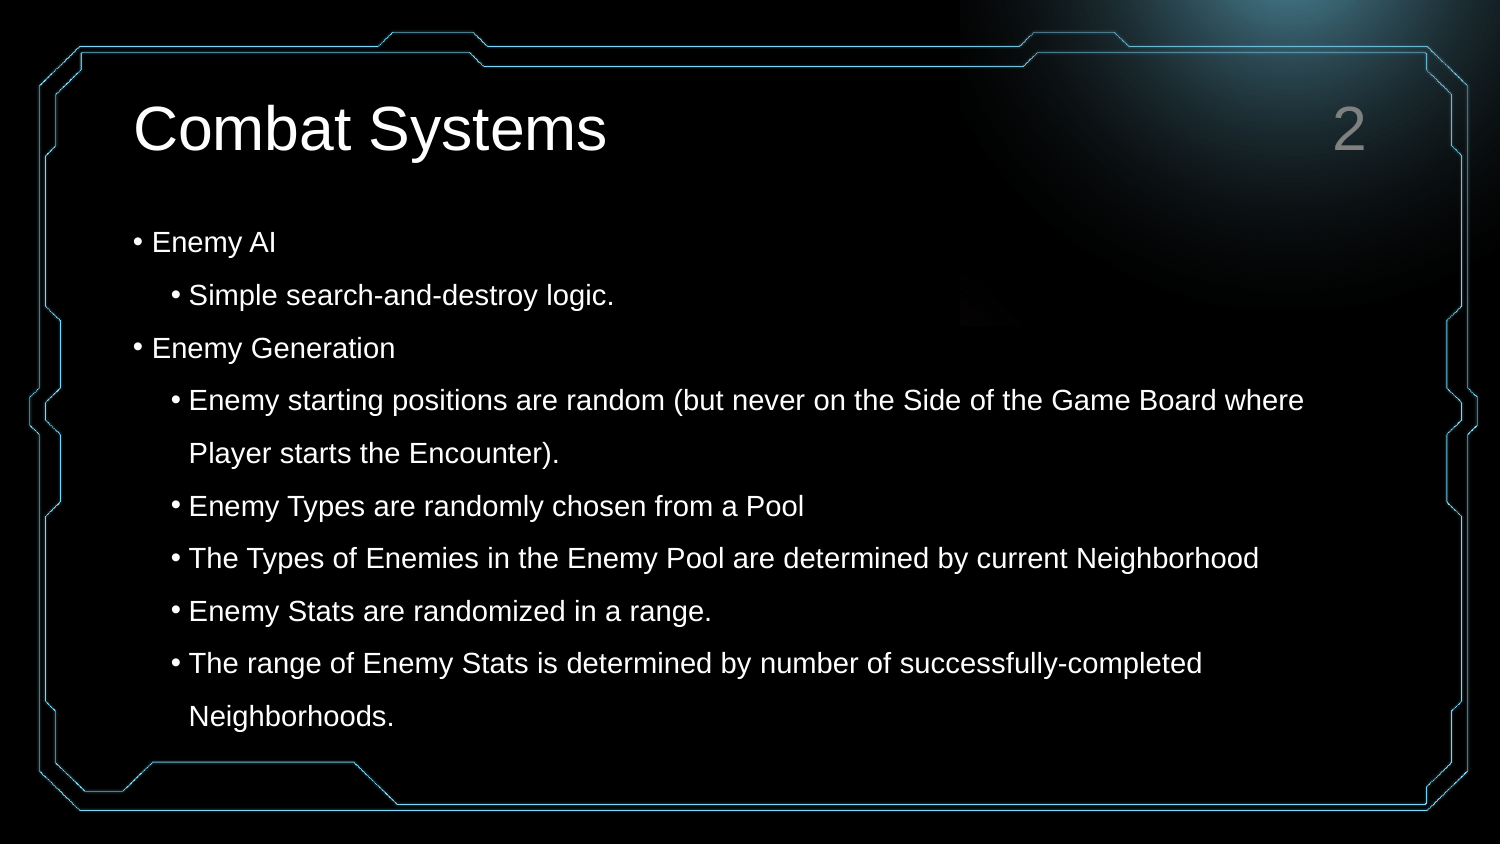

# Combat Systems
2
Enemy AI
Simple search-and-destroy logic.
Enemy Generation
Enemy starting positions are random (but never on the Side of the Game Board where Player starts the Encounter).
Enemy Types are randomly chosen from a Pool
The Types of Enemies in the Enemy Pool are determined by current Neighborhood
Enemy Stats are randomized in a range.
The range of Enemy Stats is determined by number of successfully-completed Neighborhoods.